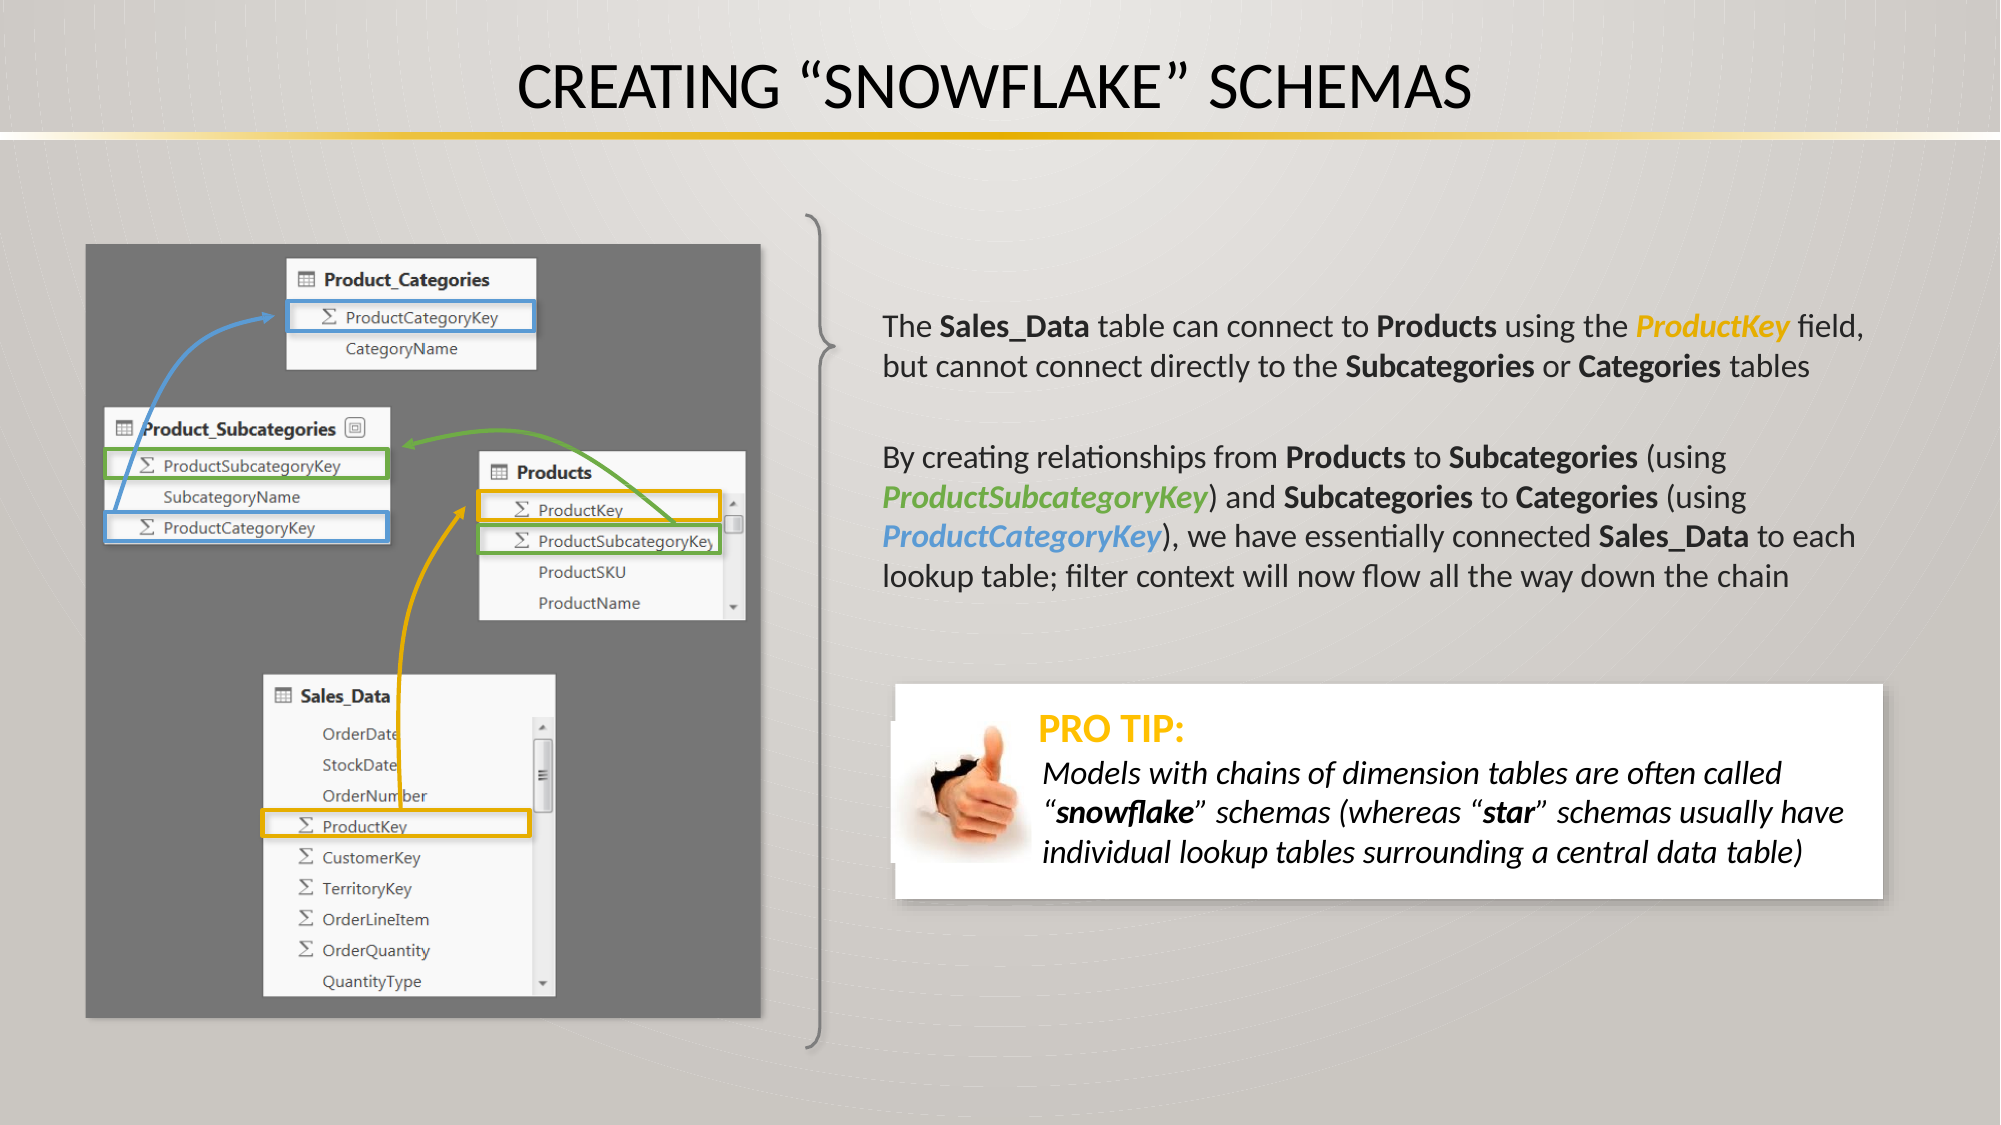

# CREATING “SNOWFLAKE” SCHEMAS

The Sales_Data table can connect to Products using the ProductKey field,  but cannot connect directly to the Subcategories or Categories tables

By creating relationships from Products to Subcategories (using  ProductSubcategoryKey) and Subcategories to Categories (using  ProductCategoryKey), we have essentially connected Sales_Data to each  lookup table; filter context will now flow all the way down the chain

PRO TIP:
Models with chains of dimension tables are often called  “snowflake” schemas (whereas “star” schemas usually have  individual lookup tables surrounding a central data table)